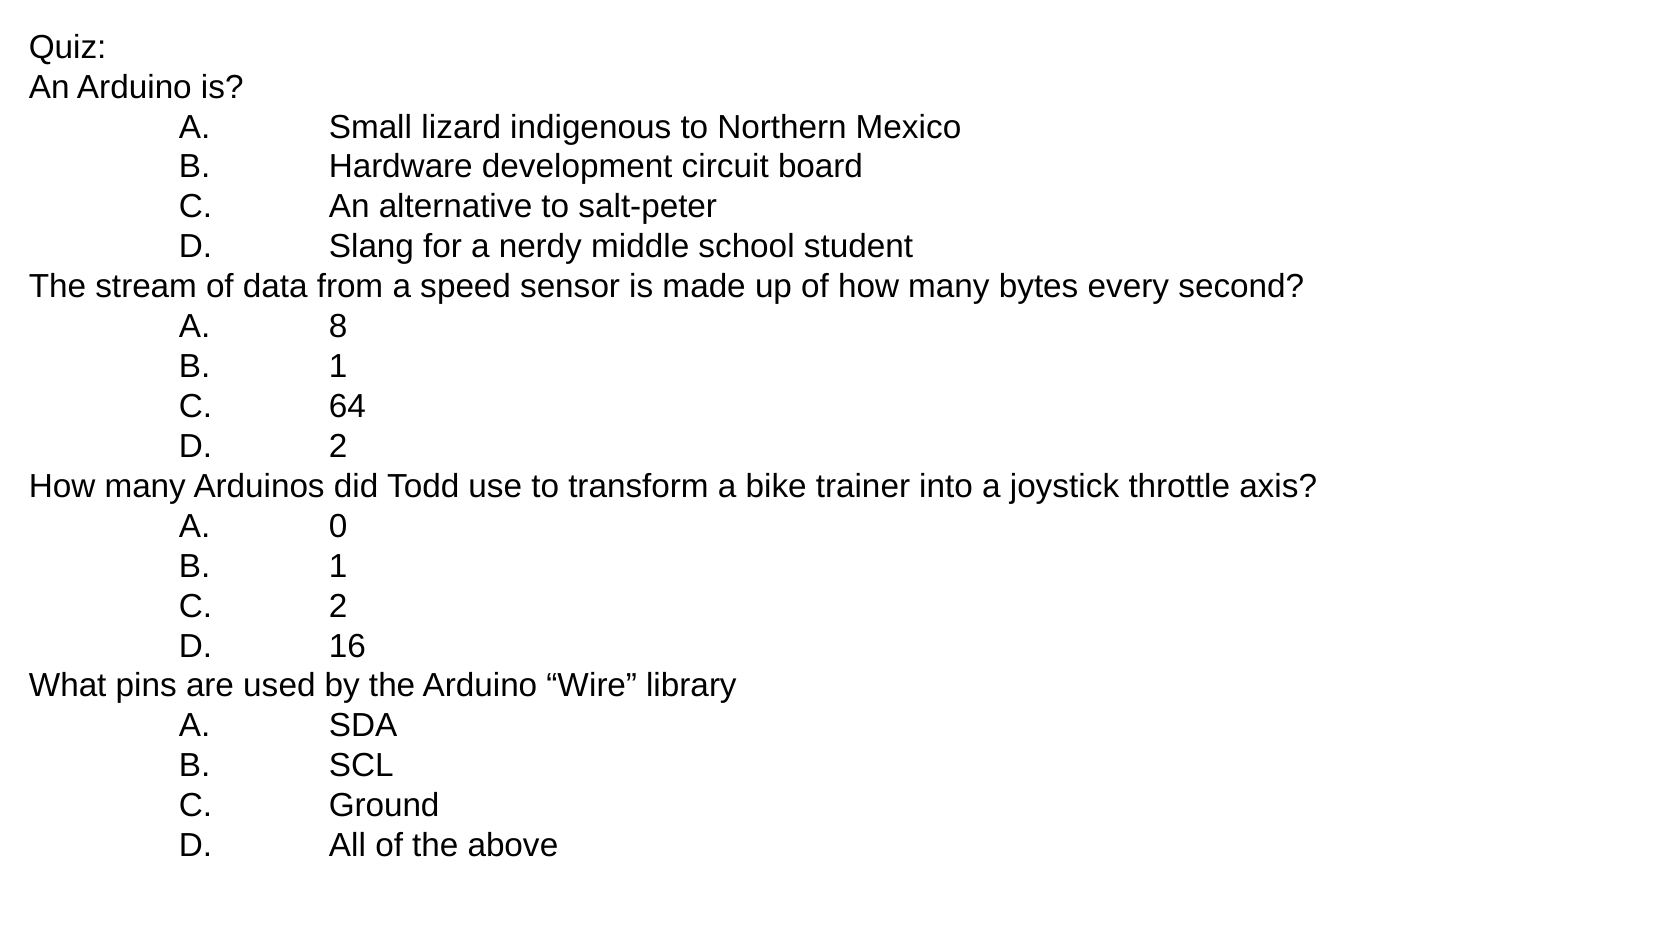

Quiz:
An Arduino is?
	A.	Small lizard indigenous to Northern Mexico
	B.	Hardware development circuit board
	C.	An alternative to salt-peter
	D.	Slang for a nerdy middle school student
The stream of data from a speed sensor is made up of how many bytes every second?
	A.	8
	B.	1
	C.   	64
	D. 	2
How many Arduinos did Todd use to transform a bike trainer into a joystick throttle axis?
	A.	0
	B.	1
	C.	2
	D.	16
What pins are used by the Arduino “Wire” library
	A.	SDA
	B.	SCL
	C.	Ground
	D.	All of the above